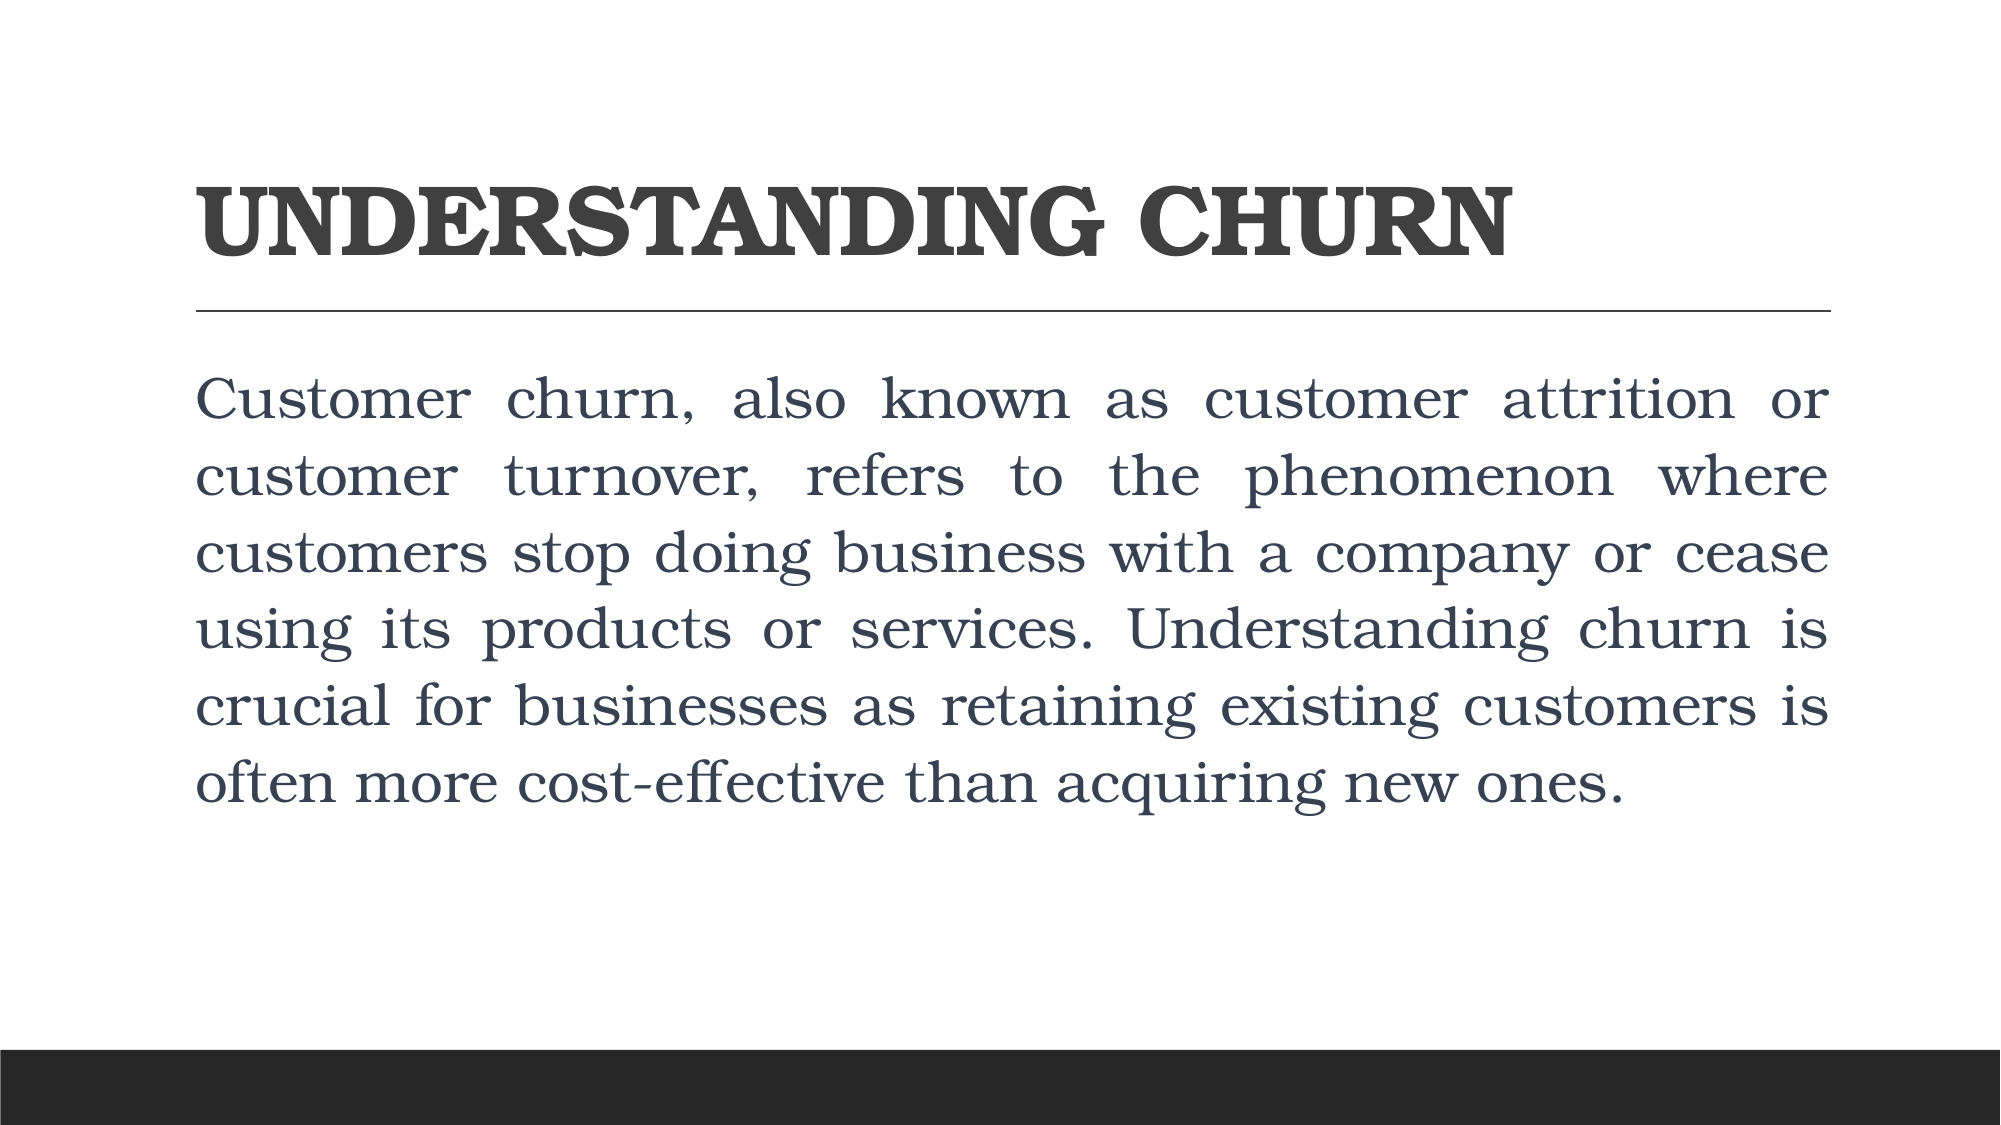

# UNDERSTANDING CHURN
Customer churn, also known as customer attrition or customer turnover, refers to the phenomenon where customers stop doing business with a company or cease using its products or services. Understanding churn is crucial for businesses as retaining existing customers is often more cost-effective than acquiring new ones.